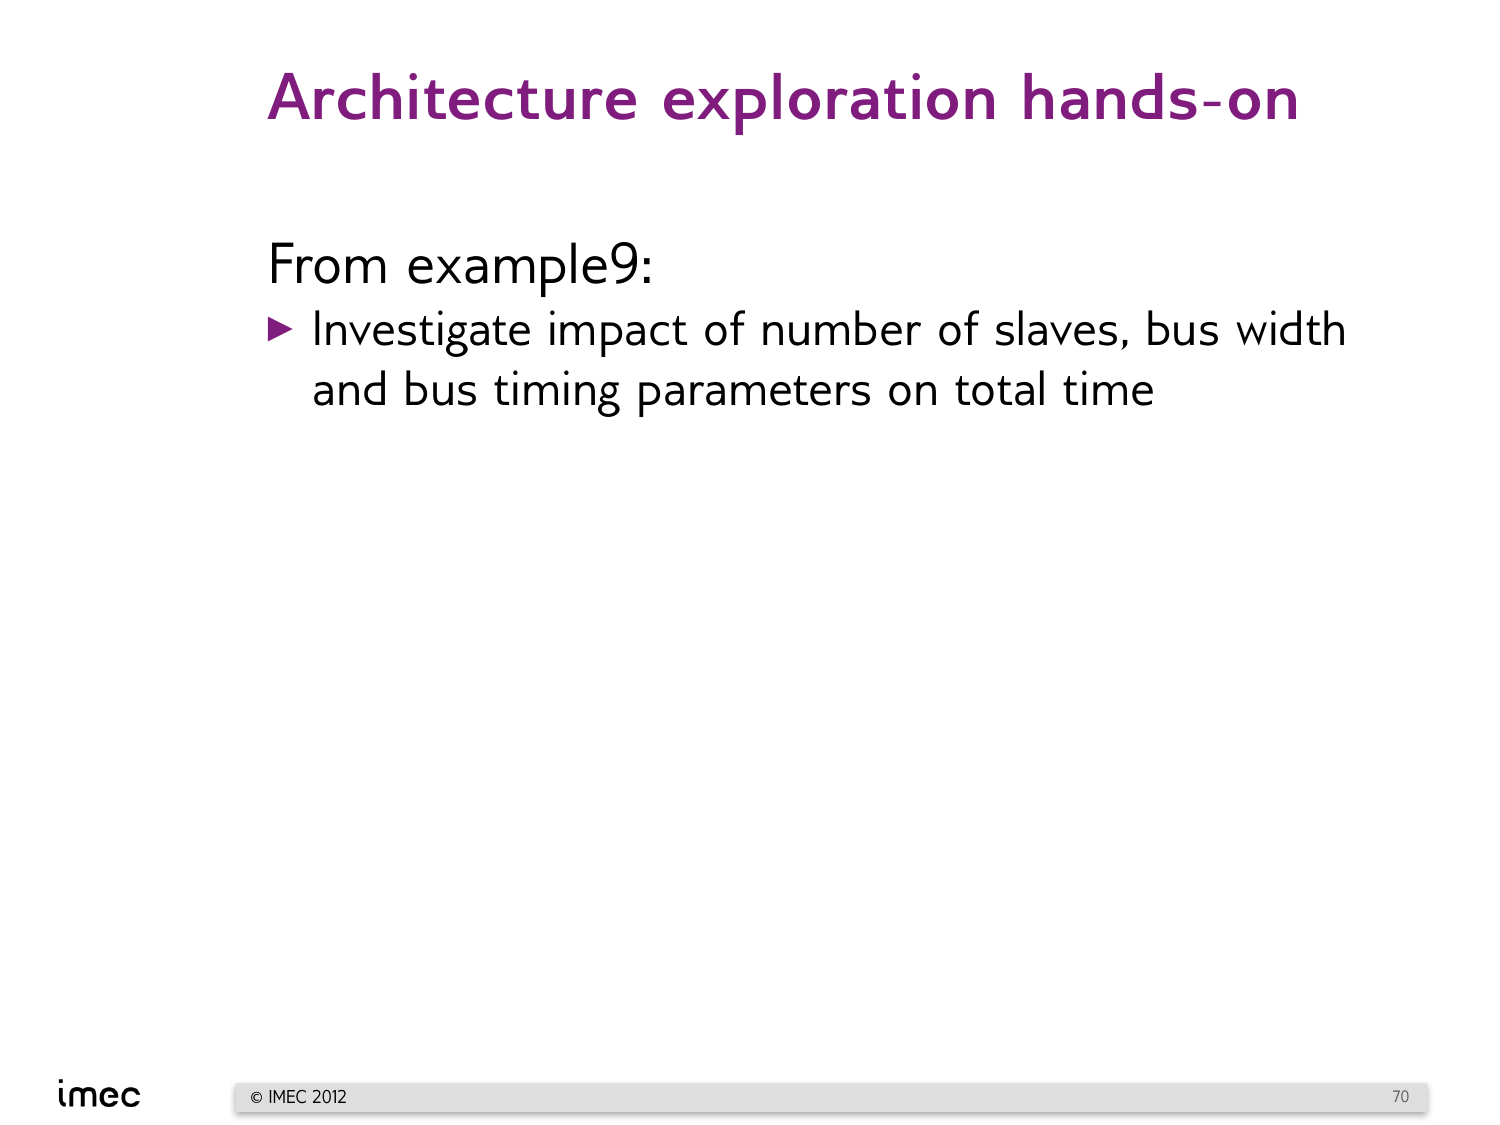

# Architecture exploration hands-on
From example9:
Investigate impact of number of slaves, bus width and bus timing parameters on total time